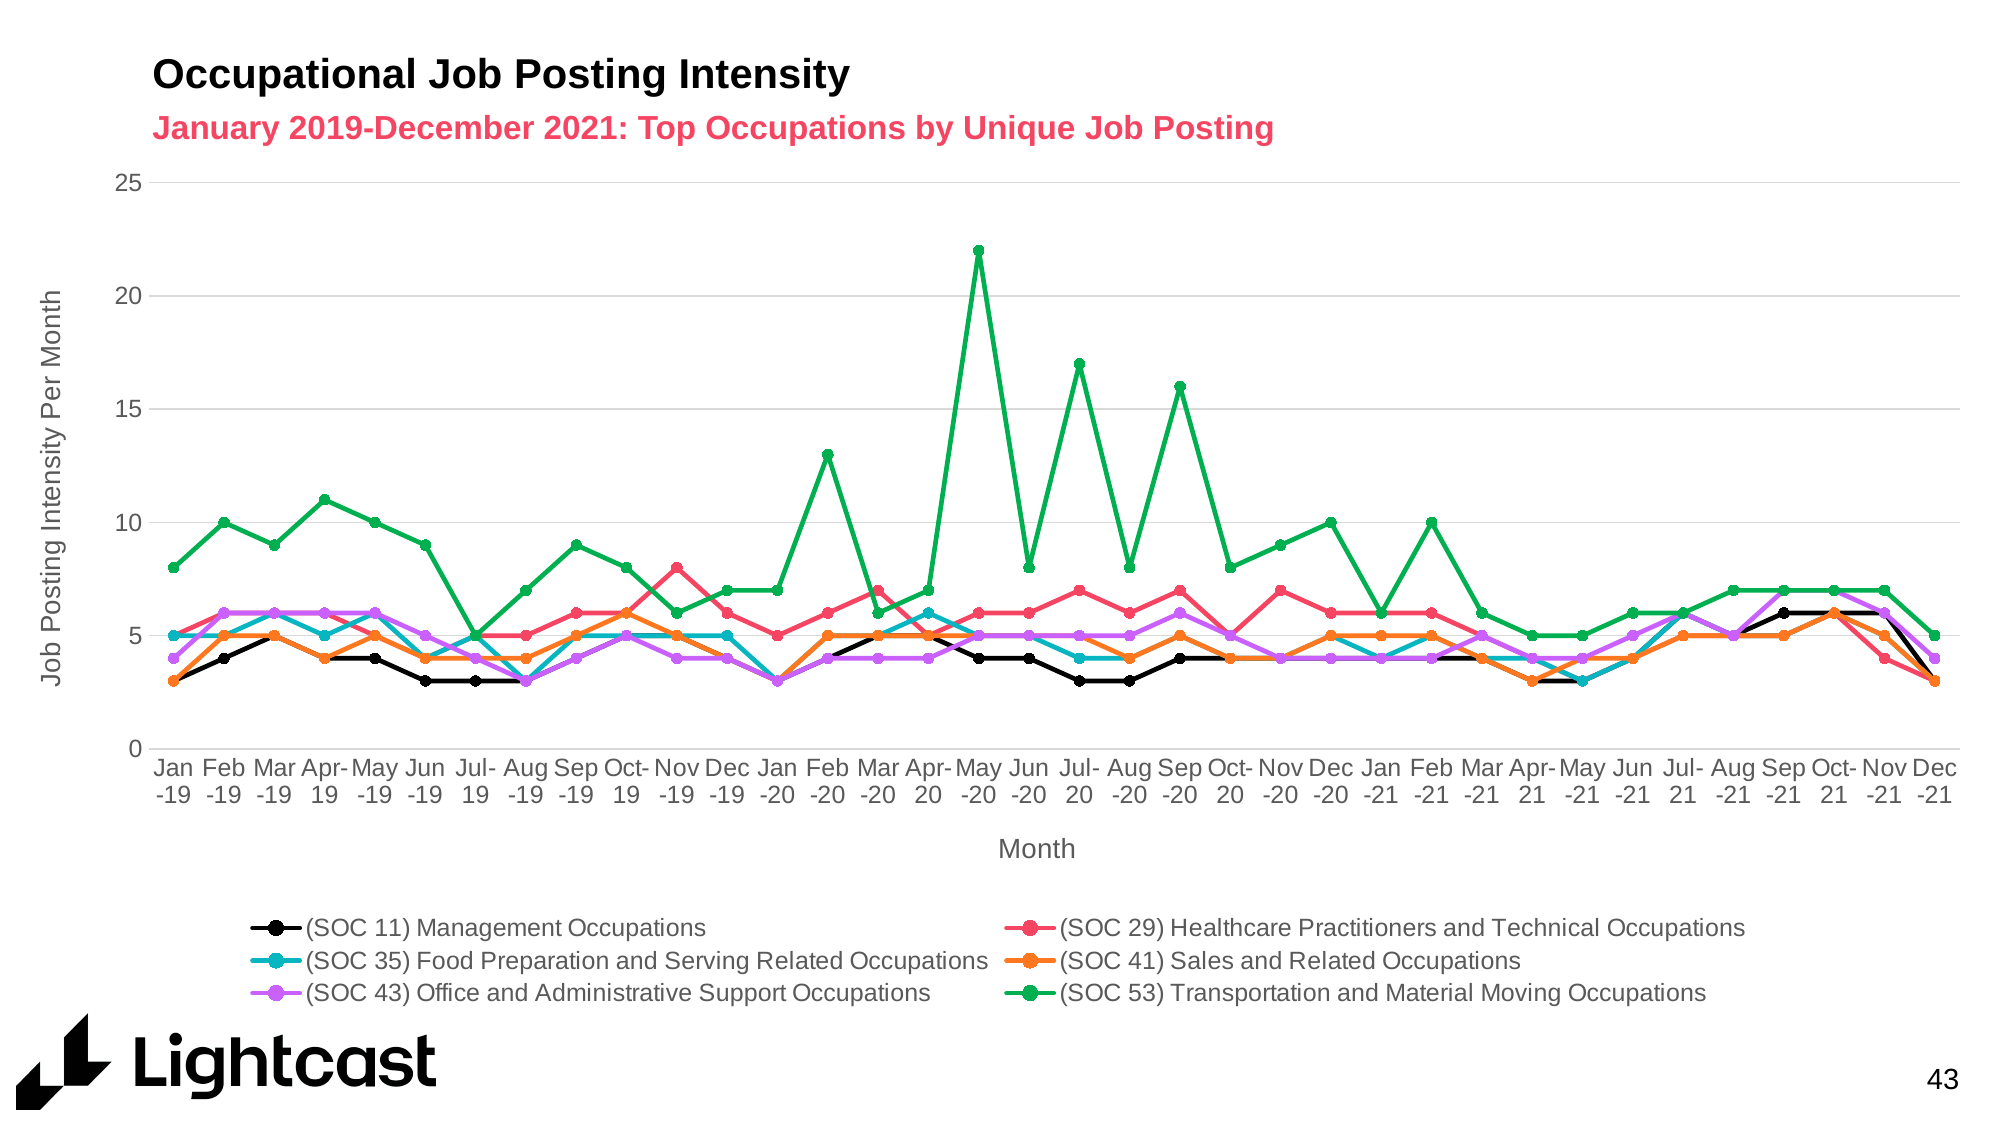

# Occupational Job Posting Intensity
January 2019-December 2021: Top Occupations by Unique Job Posting

### Chart

| Category | (SOC 11) Management Occupations | (SOC 29) Healthcare Practitioners and Technical Occupations | (SOC 35) Food Preparation and Serving Related Occupations | (SOC 41) Sales and Related Occupations | (SOC 43) Office and Administrative Support Occupations | (SOC 53) Transportation and Material Moving Occupations |
|---|---|---|---|---|---|---|
| Jan-19 | 3.0 | 5.0 | 5.0 | 3.0 | 4.0 | 8.0 |
| Feb-19 | 4.0 | 6.0 | 5.0 | 5.0 | 6.0 | 10.0 |
| Mar-19 | 5.0 | 6.0 | 6.0 | 5.0 | 6.0 | 9.0 |
| Apr-19 | 4.0 | 6.0 | 5.0 | 4.0 | 6.0 | 11.0 |
| May-19 | 4.0 | 5.0 | 6.0 | 5.0 | 6.0 | 10.0 |
| Jun-19 | 3.0 | 4.0 | 4.0 | 4.0 | 5.0 | 9.0 |
| Jul-19 | 3.0 | 5.0 | 5.0 | 4.0 | 4.0 | 5.0 |
| Aug-19 | 3.0 | 5.0 | 3.0 | 4.0 | 3.0 | 7.0 |
| Sep-19 | 4.0 | 6.0 | 5.0 | 5.0 | 4.0 | 9.0 |
| Oct-19 | 5.0 | 6.0 | 5.0 | 6.0 | 5.0 | 8.0 |
| Nov-19 | 5.0 | 8.0 | 5.0 | 5.0 | 4.0 | 6.0 |
| Dec-19 | 4.0 | 6.0 | 5.0 | 4.0 | 4.0 | 7.0 |
| Jan-20 | 3.0 | 5.0 | 3.0 | 3.0 | 3.0 | 7.0 |
| Feb-20 | 4.0 | 6.0 | 5.0 | 5.0 | 4.0 | 13.0 |
| Mar-20 | 5.0 | 7.0 | 5.0 | 5.0 | 4.0 | 6.0 |
| Apr-20 | 5.0 | 5.0 | 6.0 | 5.0 | 4.0 | 7.0 |
| May-20 | 4.0 | 6.0 | 5.0 | 5.0 | 5.0 | 22.0 |
| Jun-20 | 4.0 | 6.0 | 5.0 | 5.0 | 5.0 | 8.0 |
| Jul-20 | 3.0 | 7.0 | 4.0 | 5.0 | 5.0 | 17.0 |
| Aug-20 | 3.0 | 6.0 | 4.0 | 4.0 | 5.0 | 8.0 |
| Sep-20 | 4.0 | 7.0 | 5.0 | 5.0 | 6.0 | 16.0 |
| Oct-20 | 4.0 | 5.0 | 4.0 | 4.0 | 5.0 | 8.0 |
| Nov-20 | 4.0 | 7.0 | 4.0 | 4.0 | 4.0 | 9.0 |
| Dec-20 | 4.0 | 6.0 | 5.0 | 5.0 | 4.0 | 10.0 |
| Jan-21 | 4.0 | 6.0 | 4.0 | 5.0 | 4.0 | 6.0 |
| Feb-21 | 4.0 | 6.0 | 5.0 | 5.0 | 4.0 | 10.0 |
| Mar-21 | 4.0 | 5.0 | 4.0 | 4.0 | 5.0 | 6.0 |
| Apr-21 | 3.0 | 4.0 | 4.0 | 3.0 | 4.0 | 5.0 |
| May-21 | 3.0 | 3.0 | 3.0 | 4.0 | 4.0 | 5.0 |
| Jun-21 | 4.0 | 4.0 | 4.0 | 4.0 | 5.0 | 6.0 |
| Jul-21 | 6.0 | 5.0 | 6.0 | 5.0 | 6.0 | 6.0 |
| Aug-21 | 5.0 | 5.0 | 5.0 | 5.0 | 5.0 | 7.0 |
| Sep-21 | 6.0 | 5.0 | 5.0 | 5.0 | 7.0 | 7.0 |
| Oct-21 | 6.0 | 6.0 | 6.0 | 6.0 | 7.0 | 7.0 |
| Nov-21 | 6.0 | 4.0 | 5.0 | 5.0 | 6.0 | 7.0 |
| Dec-21 | 3.0 | 3.0 | 3.0 | 3.0 | 4.0 | 5.0 |